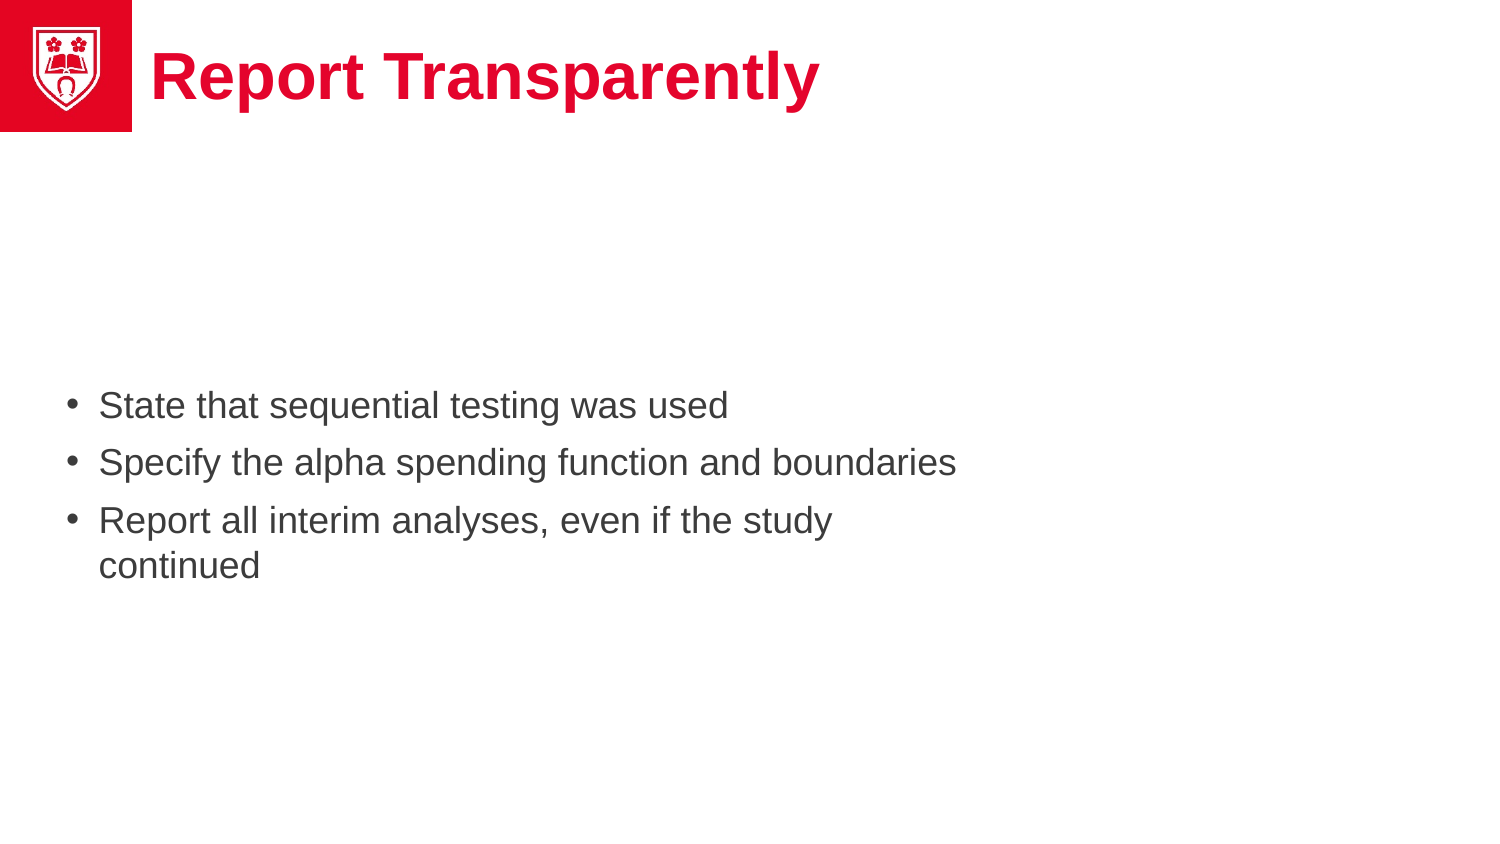

# Report Transparently
State that sequential testing was used
Specify the alpha spending function and boundaries
Report all interim analyses, even if the study continued